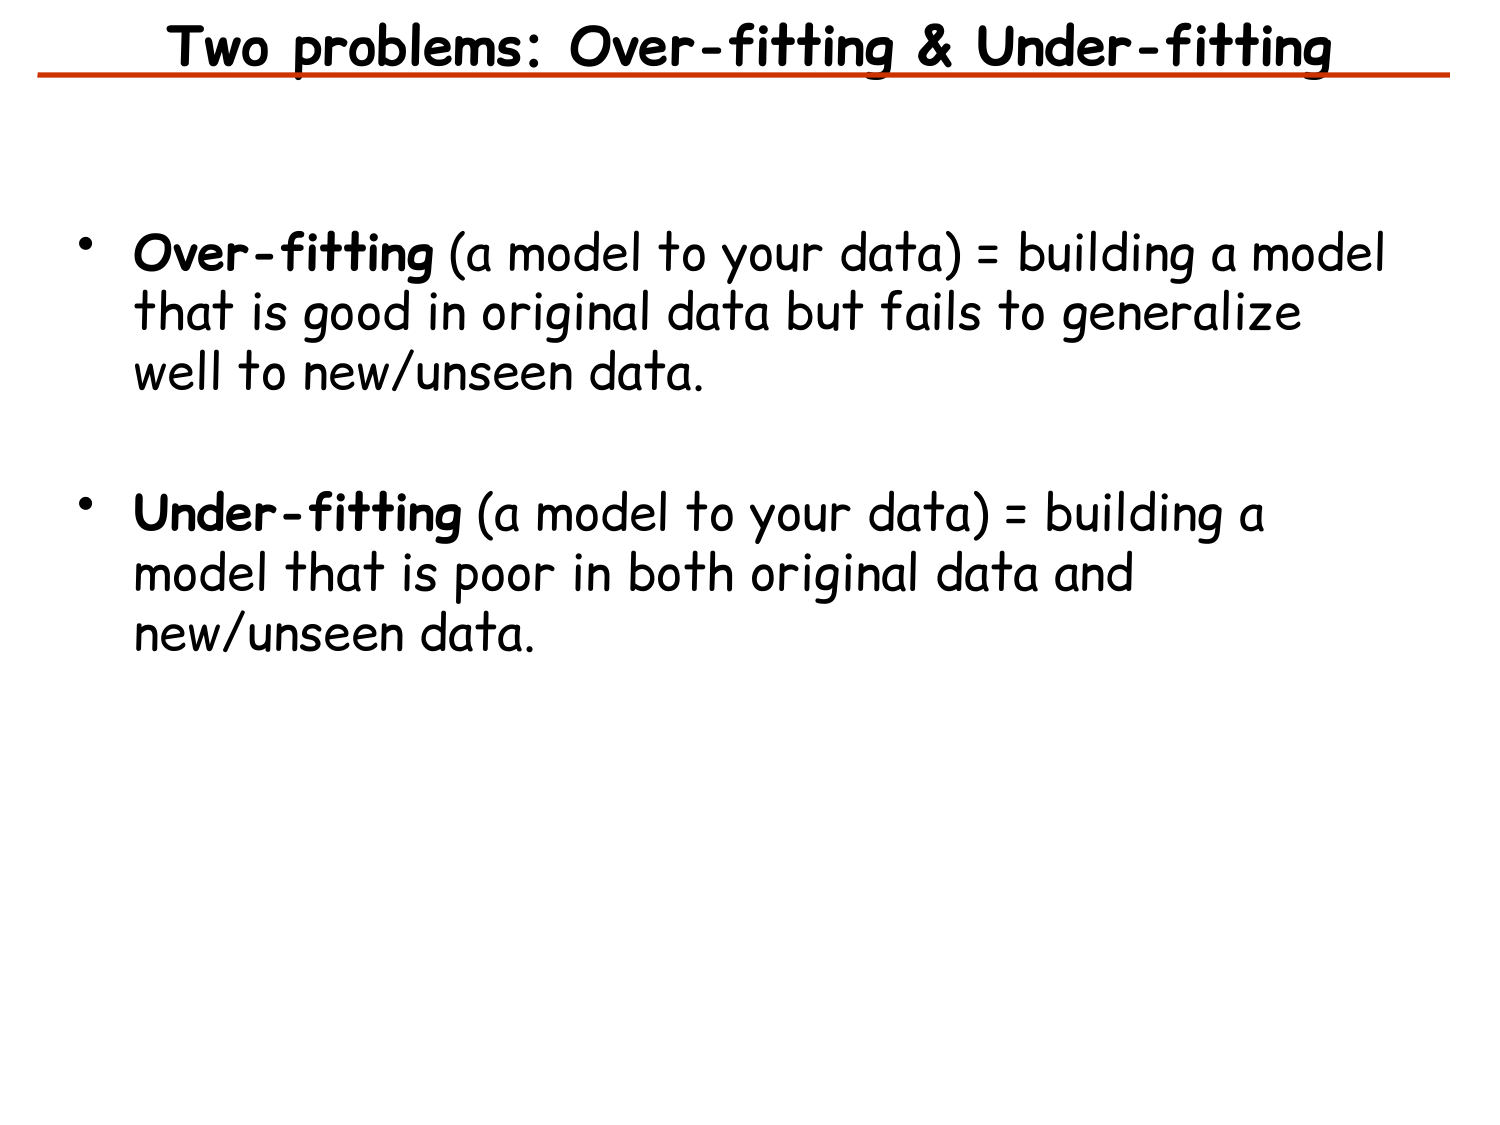

# Two problems: Over-fitting & Under-fitting

Over-fitting (a model to your data) = building a model that is good in original data but fails to generalize well to new/unseen data.

Under-fitting (a model to your data) = building a model that is poor in both original data and new/unseen data.